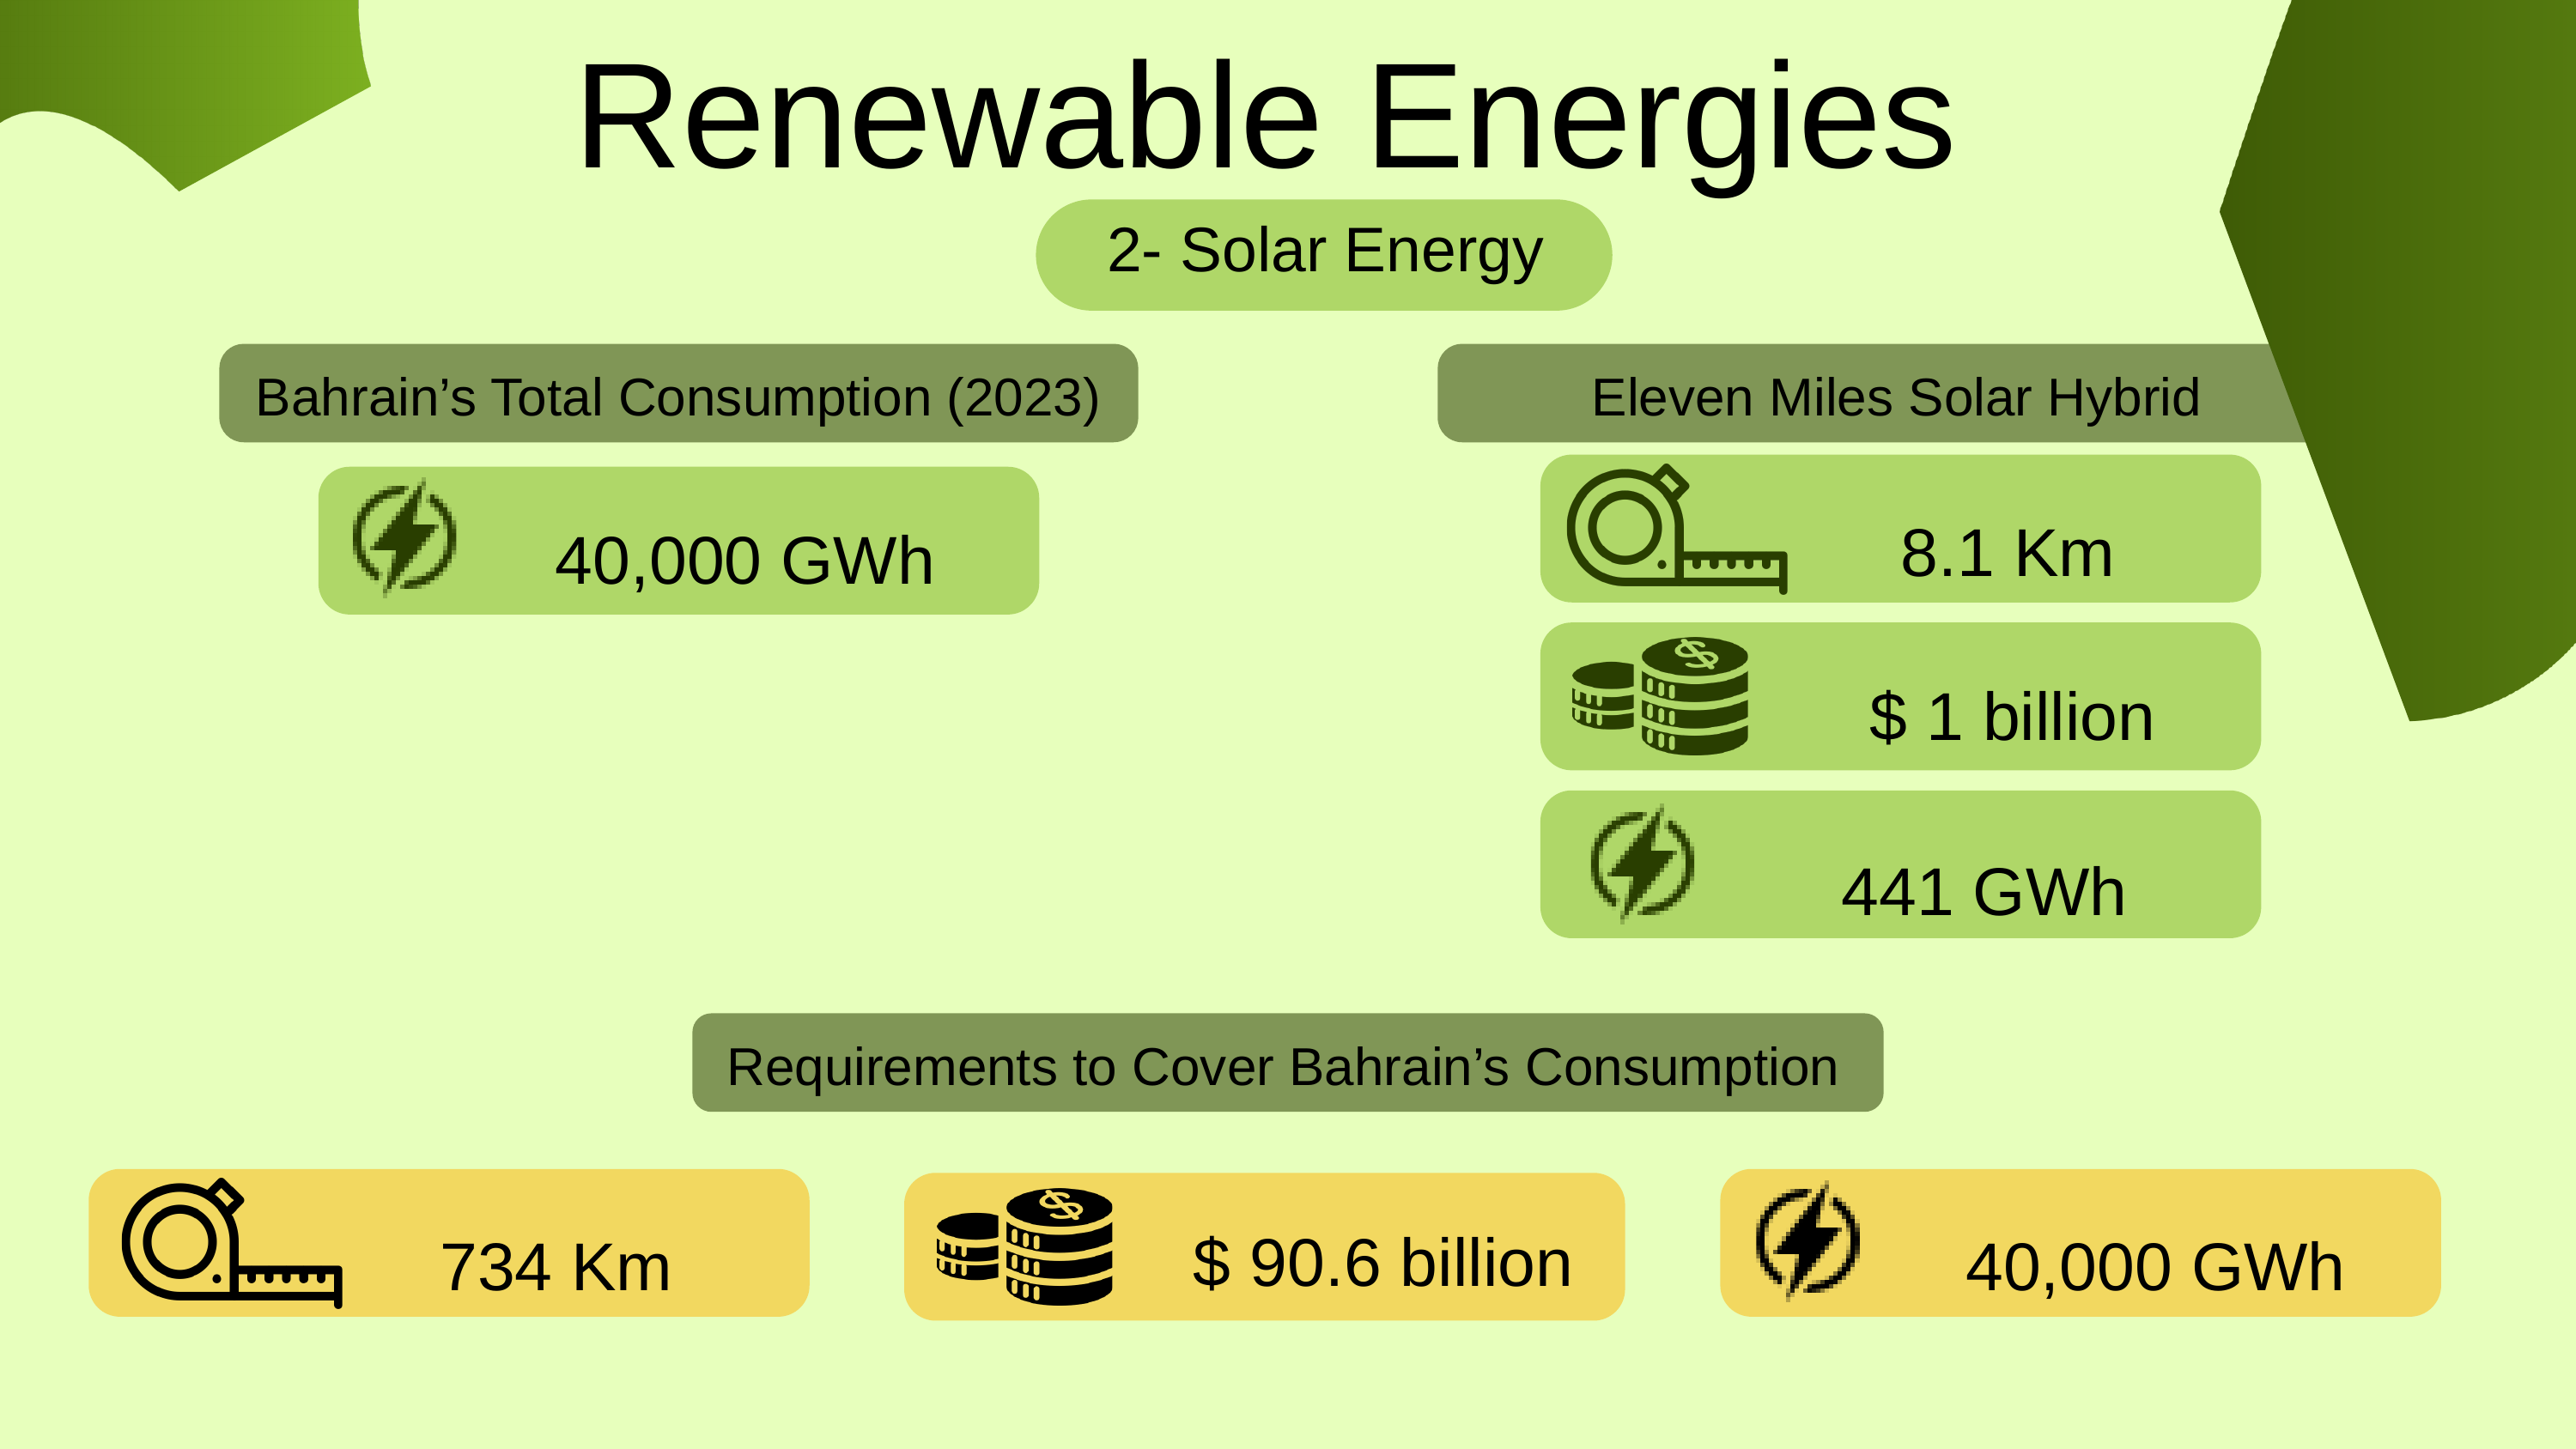

Renewable Energies

2- Solar Energy

Bahrain’s Total Consumption (2023)
Eleven Miles Solar Hybrid
8.1 Km
40,000 GWh

$ 1 billion

441 GWh

Requirements to Cover Bahrain’s Consumption
$ 90.6 billion
734 Km
40,000 GWh